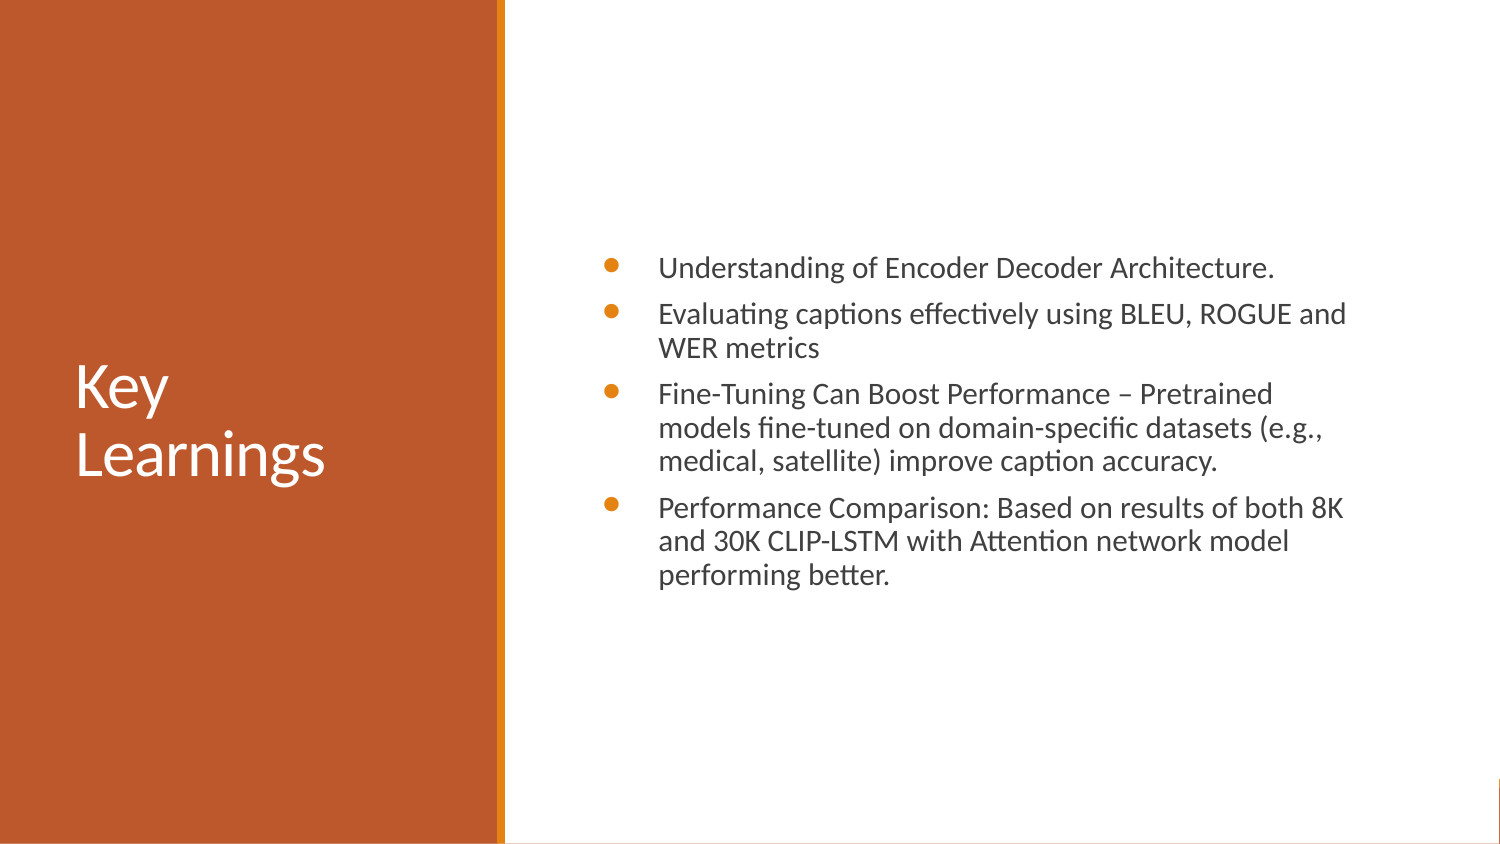

# Key Learnings
Understanding of Encoder Decoder Architecture.
Evaluating captions effectively using BLEU, ROGUE and WER metrics
Fine-Tuning Can Boost Performance – Pretrained models fine-tuned on domain-specific datasets (e.g., medical, satellite) improve caption accuracy.
Performance Comparison: Based on results of both 8K and 30K CLIP-LSTM with Attention network model performing better.